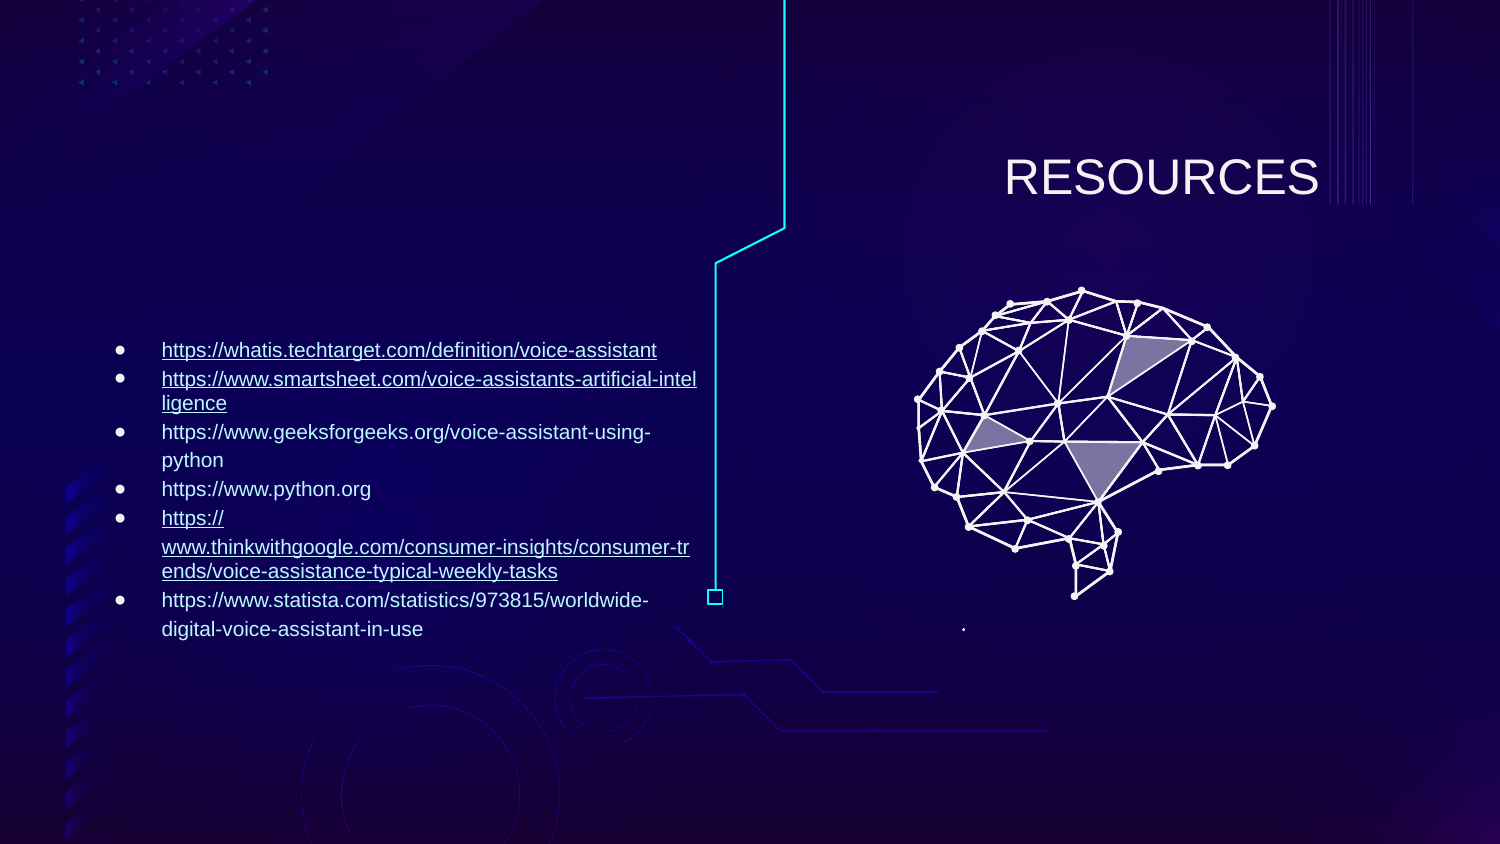

# RESOURCES
https://whatis.techtarget.com/definition/voice-assistant
https://www.smartsheet.com/voice-assistants-artificial-intelligence
https://www.geeksforgeeks.org/voice-assistant-using-python
https://www.python.org
https://www.thinkwithgoogle.com/consumer-insights/consumer-trends/voice-assistance-typical-weekly-tasks
https://www.statista.com/statistics/973815/worldwide-digital-voice-assistant-in-use